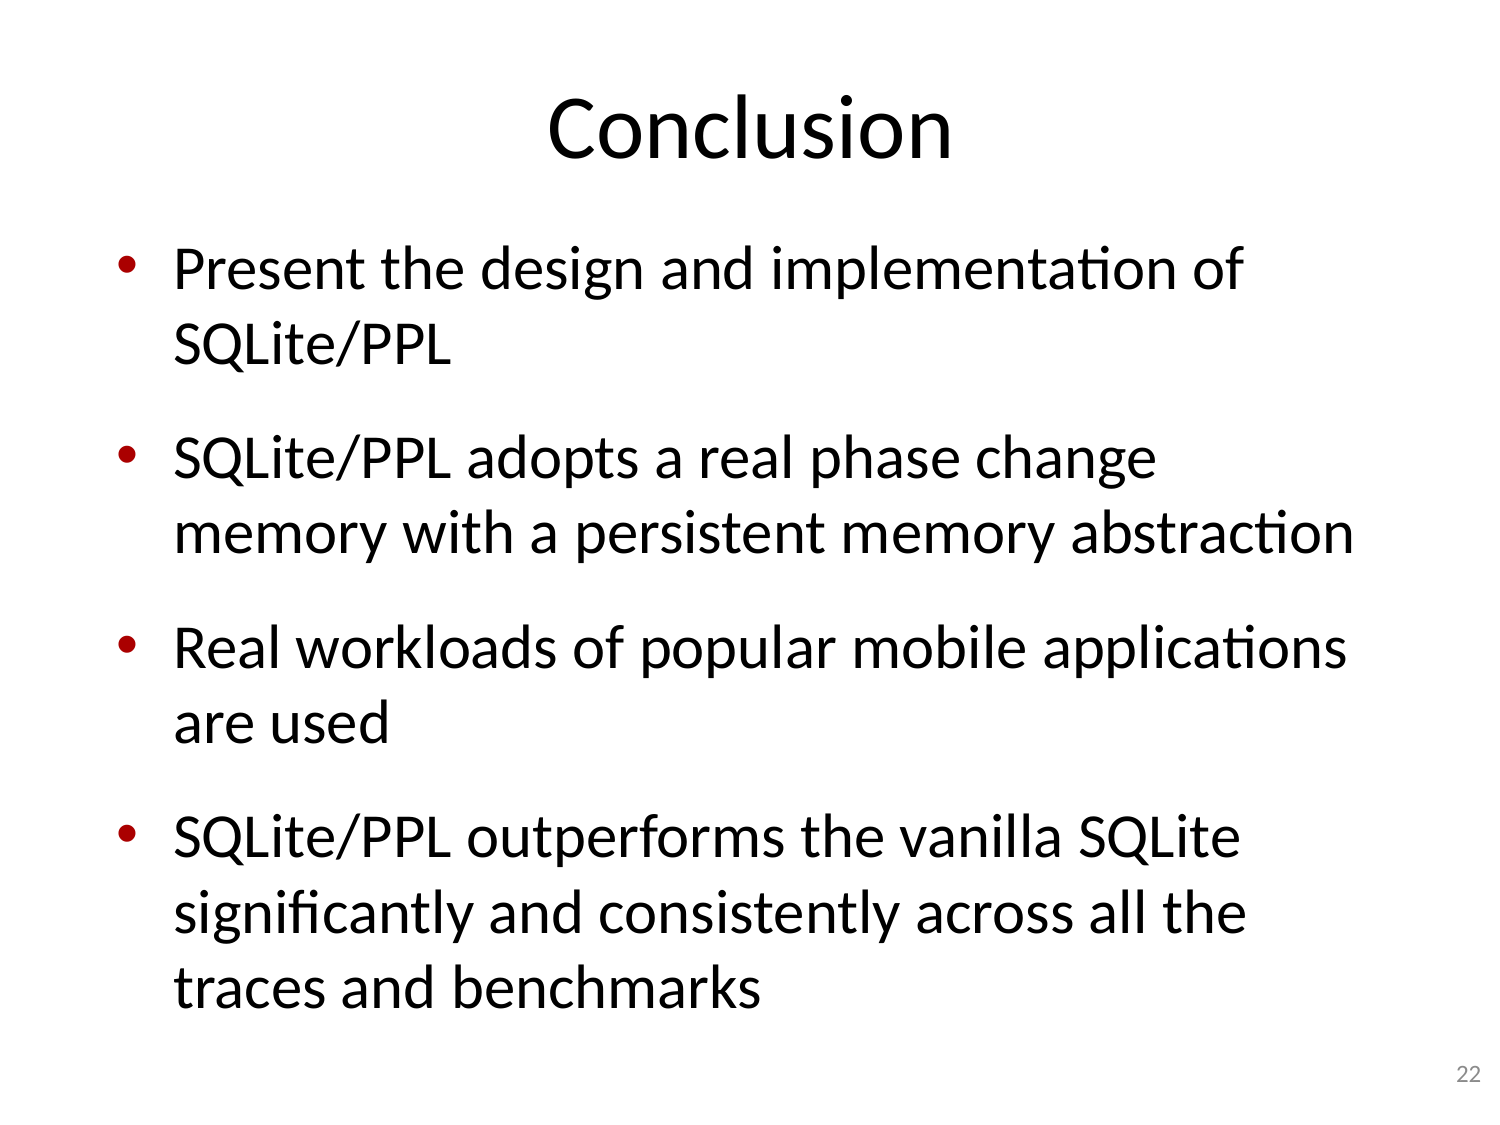

# Conclusion
Present the design and implementation of SQLite/PPL
SQLite/PPL adopts a real phase change memory with a persistent memory abstraction
Real workloads of popular mobile applications are used
SQLite/PPL outperforms the vanilla SQLite significantly and consistently across all the traces and benchmarks

22